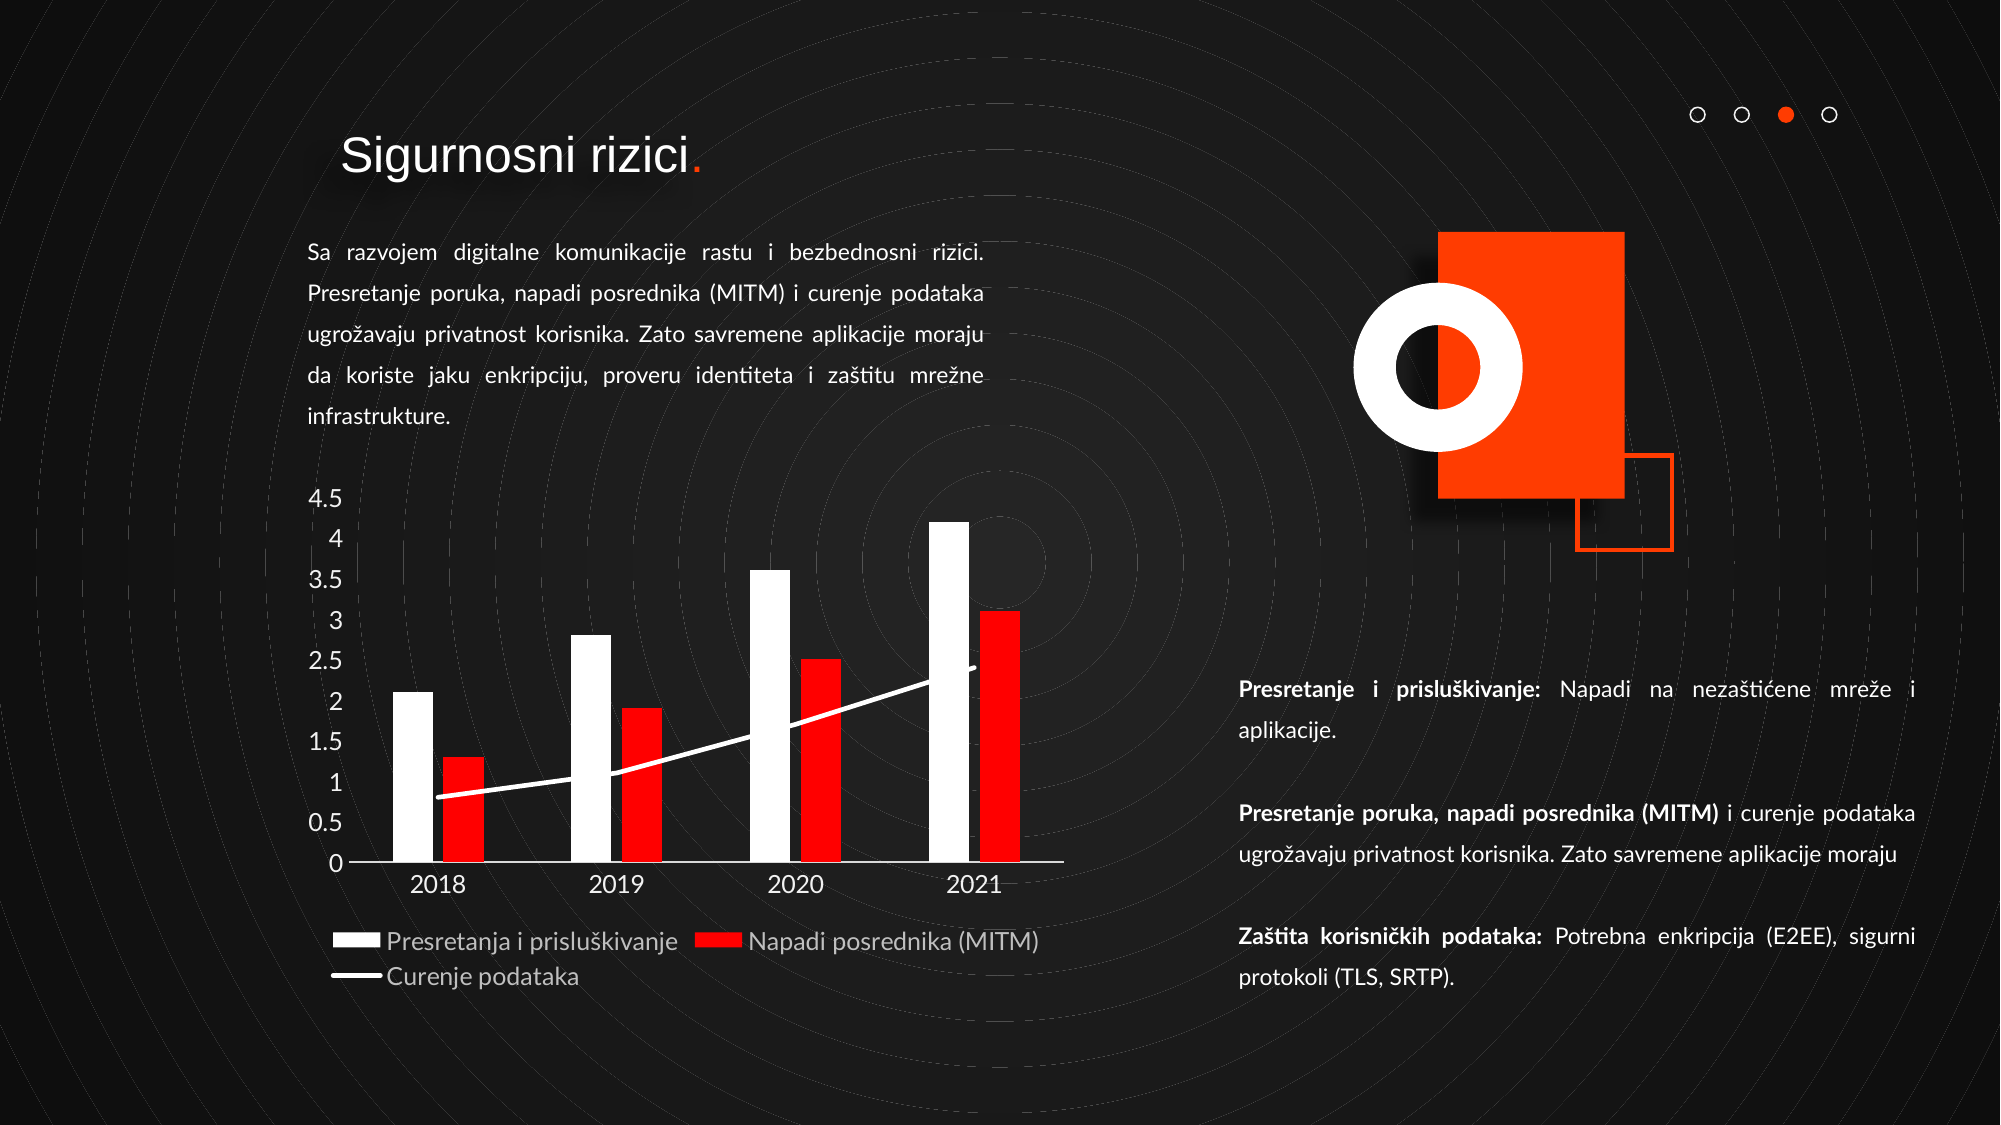

Sigurnosni rizici.
Sa razvojem digitalne komunikacije rastu i bezbednosni rizici. Presretanje poruka, napadi posrednika (MITM) i curenje podataka ugrožavaju privatnost korisnika. Zato savremene aplikacije moraju da koriste jaku enkripciju, proveru identiteta i zaštitu mrežne infrastrukture.

### Chart

| Category | Presretanja i prisluškivanje | Napadi posrednika (MITM) | Curenje podataka |
|---|---|---|---|
| 2018 | 2.1 | 1.3 | 0.8 |
| 2019 | 2.8 | 1.9 | 1.1 |
| 2020 | 3.6 | 2.5 | 1.7 |
| 2021 | 4.2 | 3.1 | 2.4 |
Presretanje i prisluškivanje: Napadi na nezaštićene mreže i aplikacije.

Presretanje poruka, napadi posrednika (MITM) i curenje podataka ugrožavaju privatnost korisnika. Zato savremene aplikacije moraju

Zaštita korisničkih podataka: Potrebna enkripcija (E2EE), sigurni protokoli (TLS, SRTP).